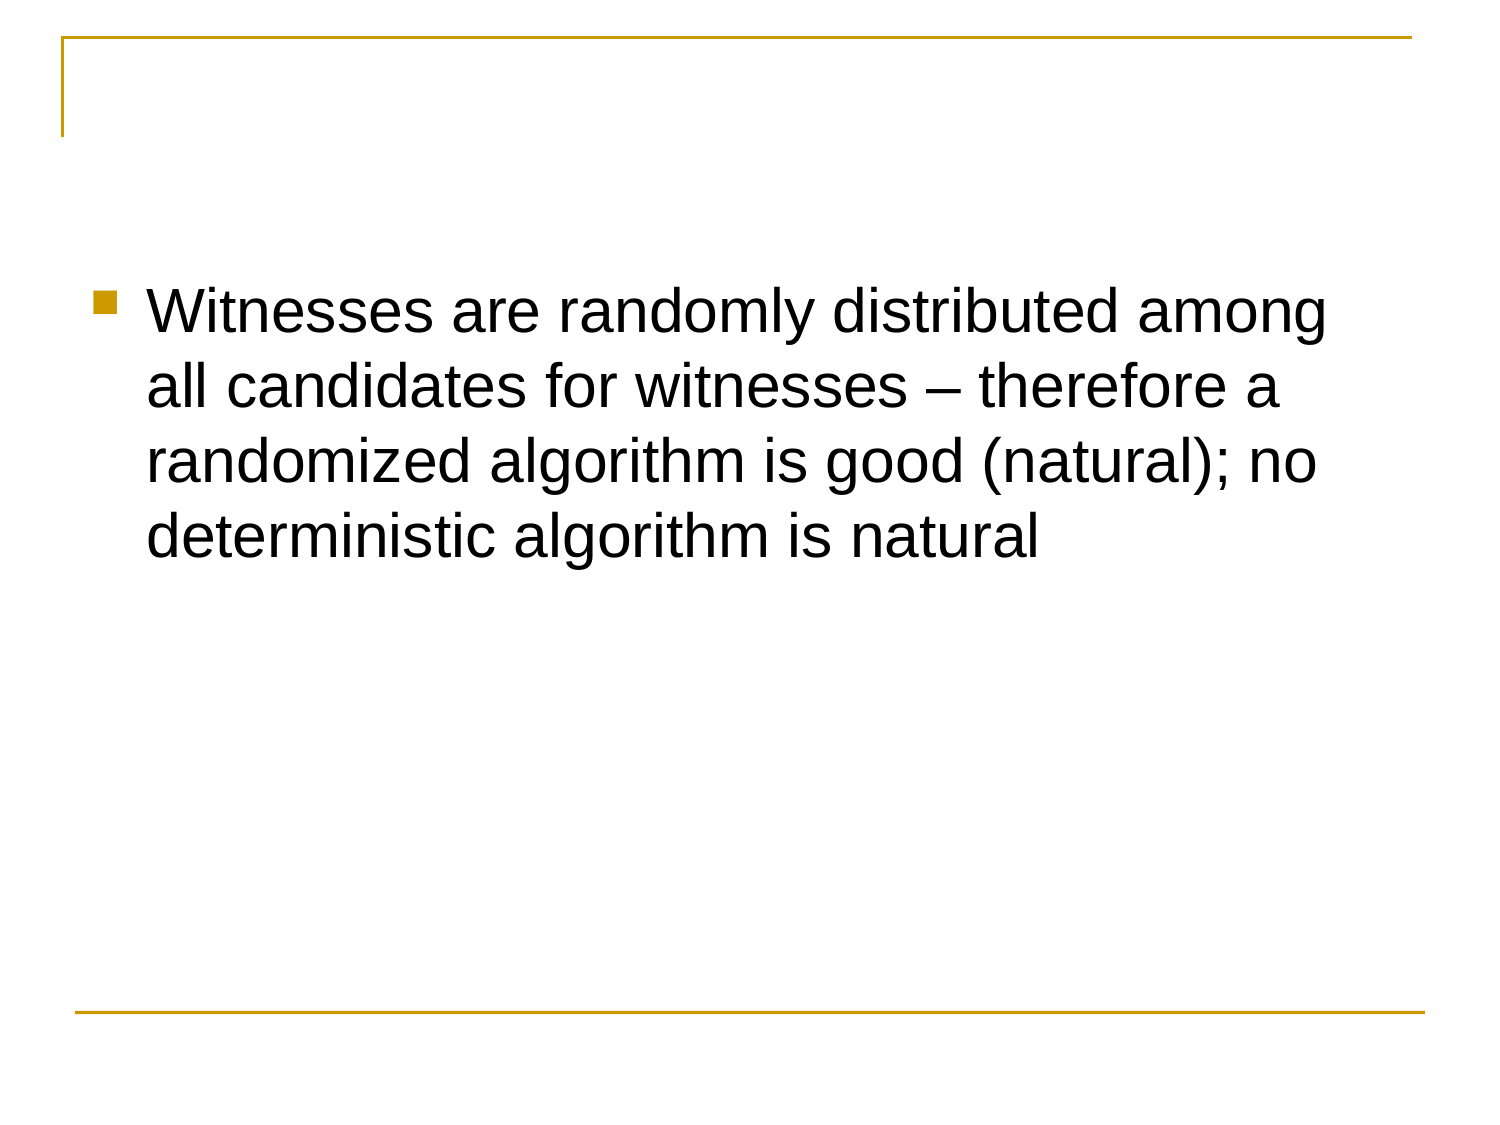

Witnesses are randomly distributed among all candidates for witnesses – therefore a randomized algorithm is good (natural); no deterministic algorithm is natural